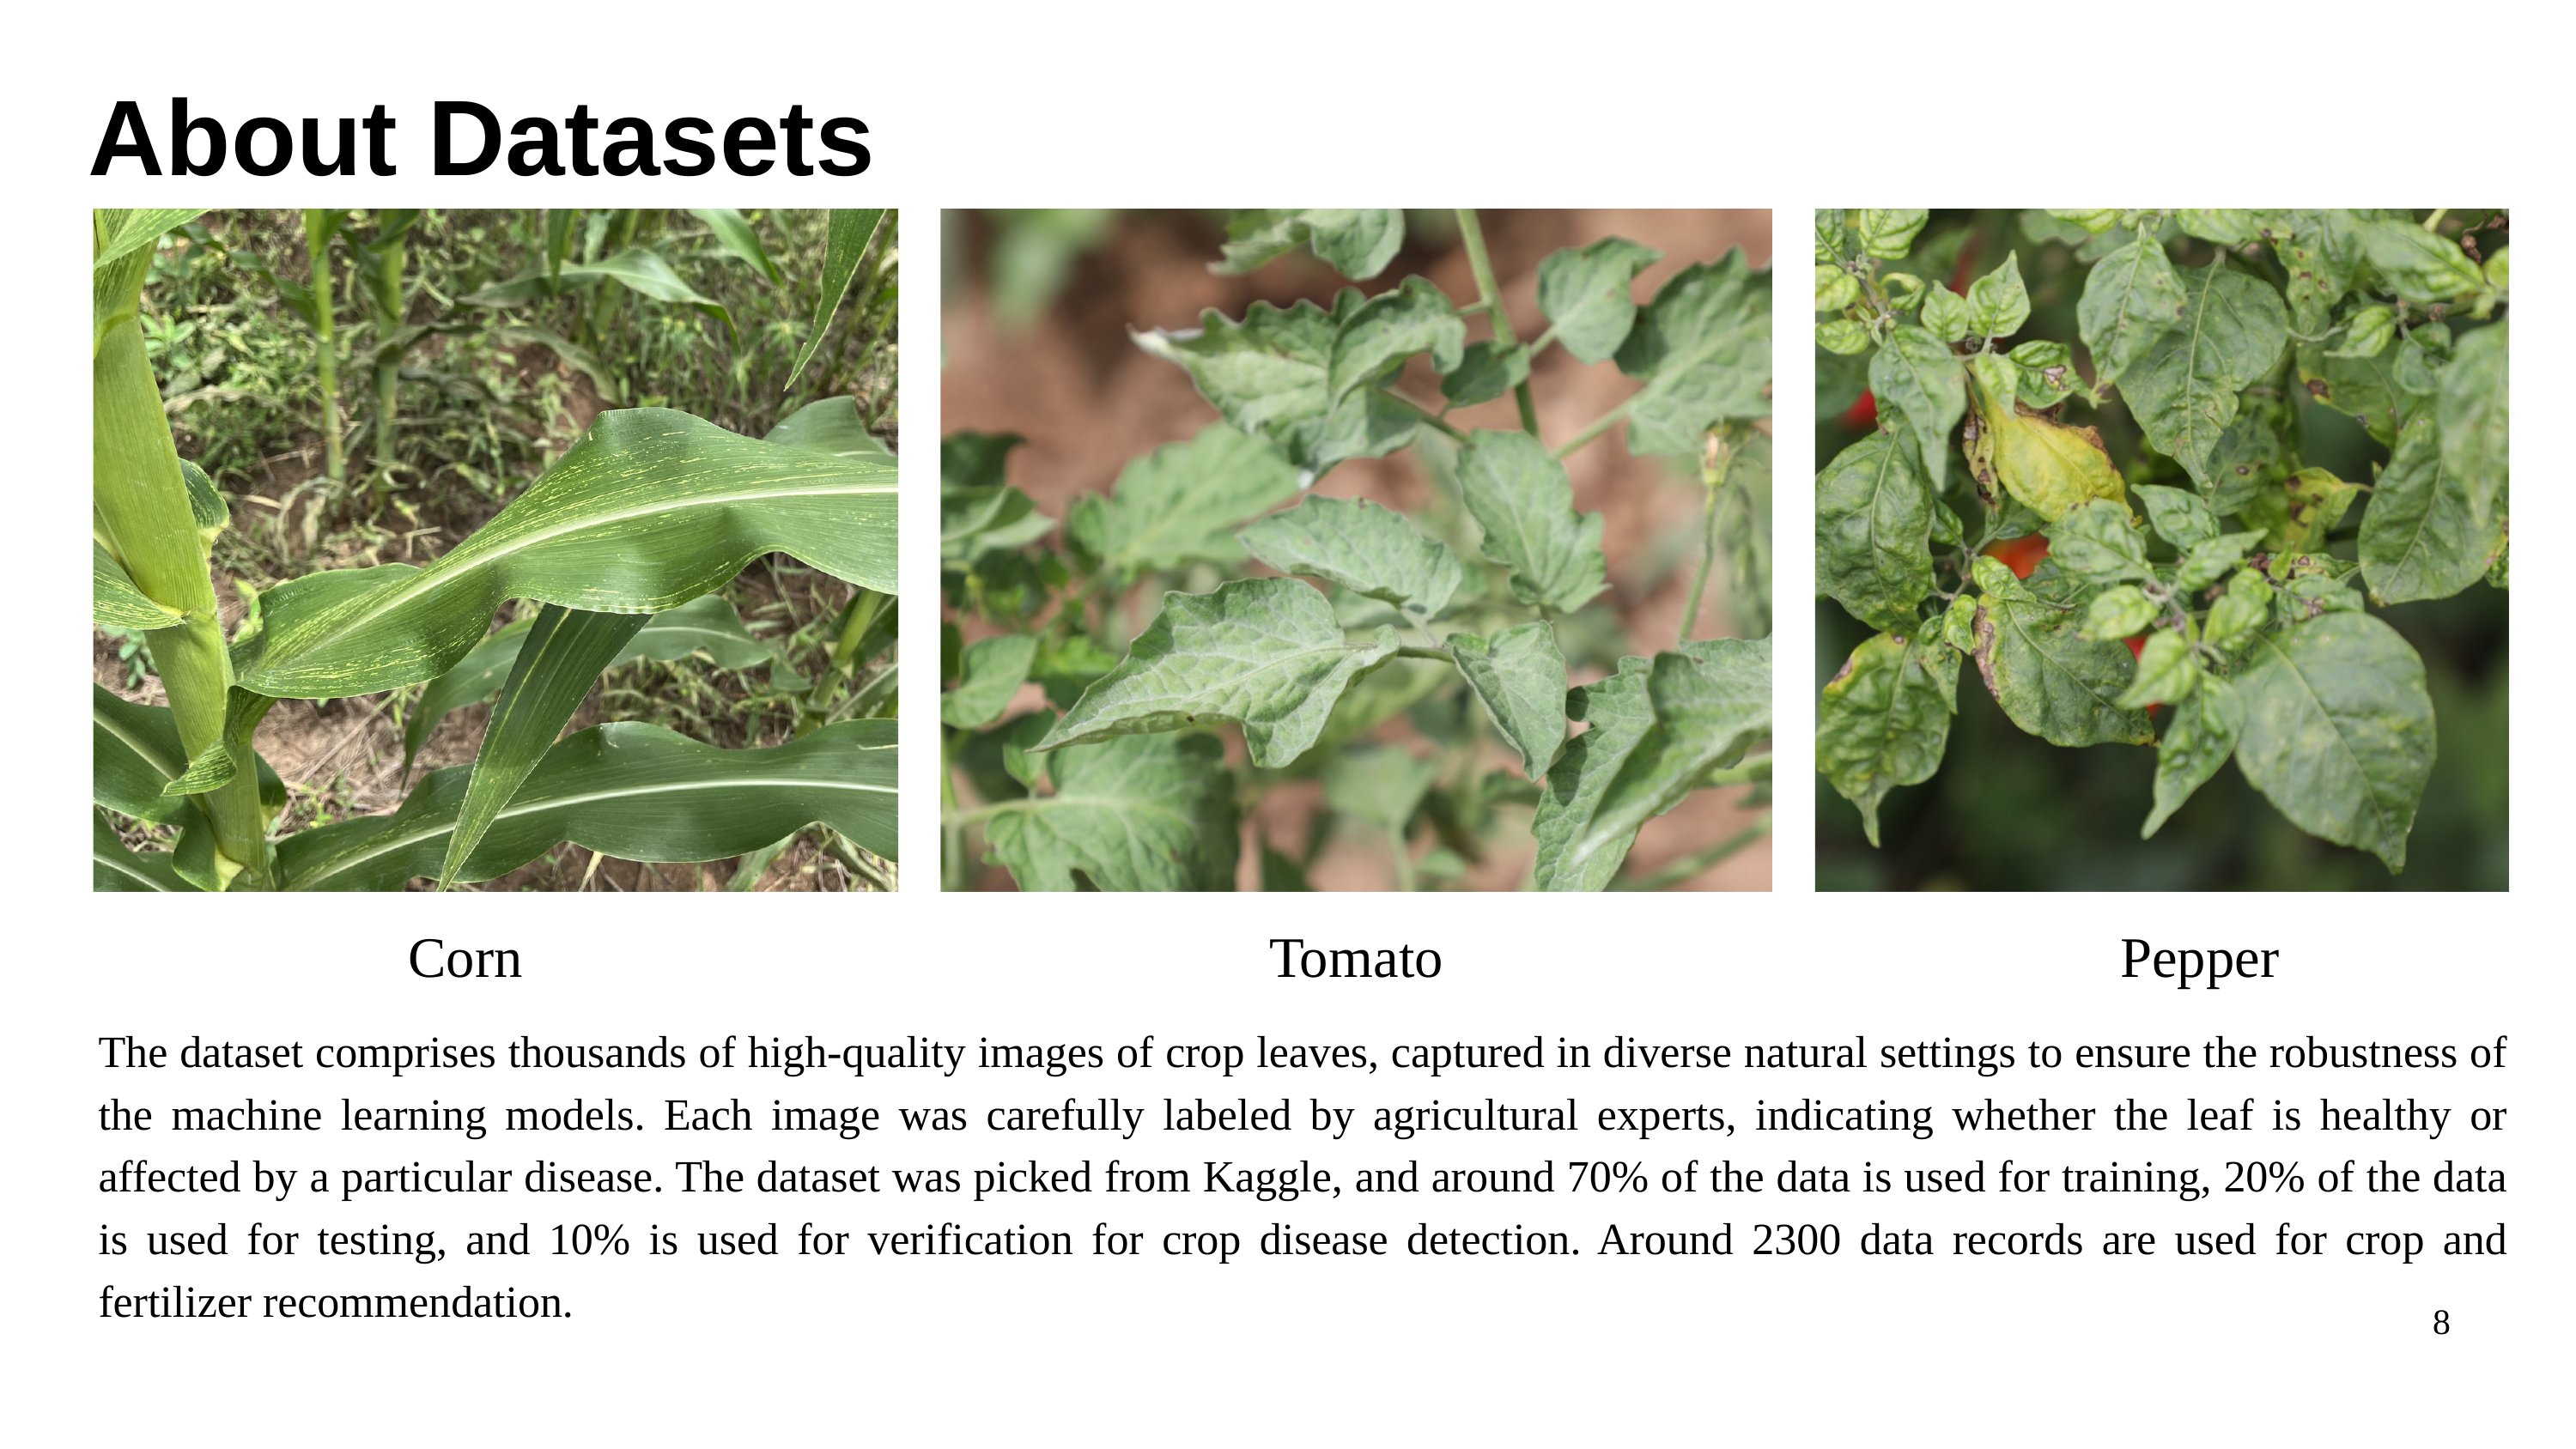

About Datasets

Corn
Tomato
Pepper
The dataset comprises thousands of high-quality images of crop leaves, captured in diverse natural settings to ensure the robustness of the machine learning models. Each image was carefully labeled by agricultural experts, indicating whether the leaf is healthy or affected by a particular disease. The dataset was picked from Kaggle, and around 70% of the data is used for training, 20% of the data is used for testing, and 10% is used for verification for crop disease detection. Around 2300 data records are used for crop and fertilizer recommendation.
8